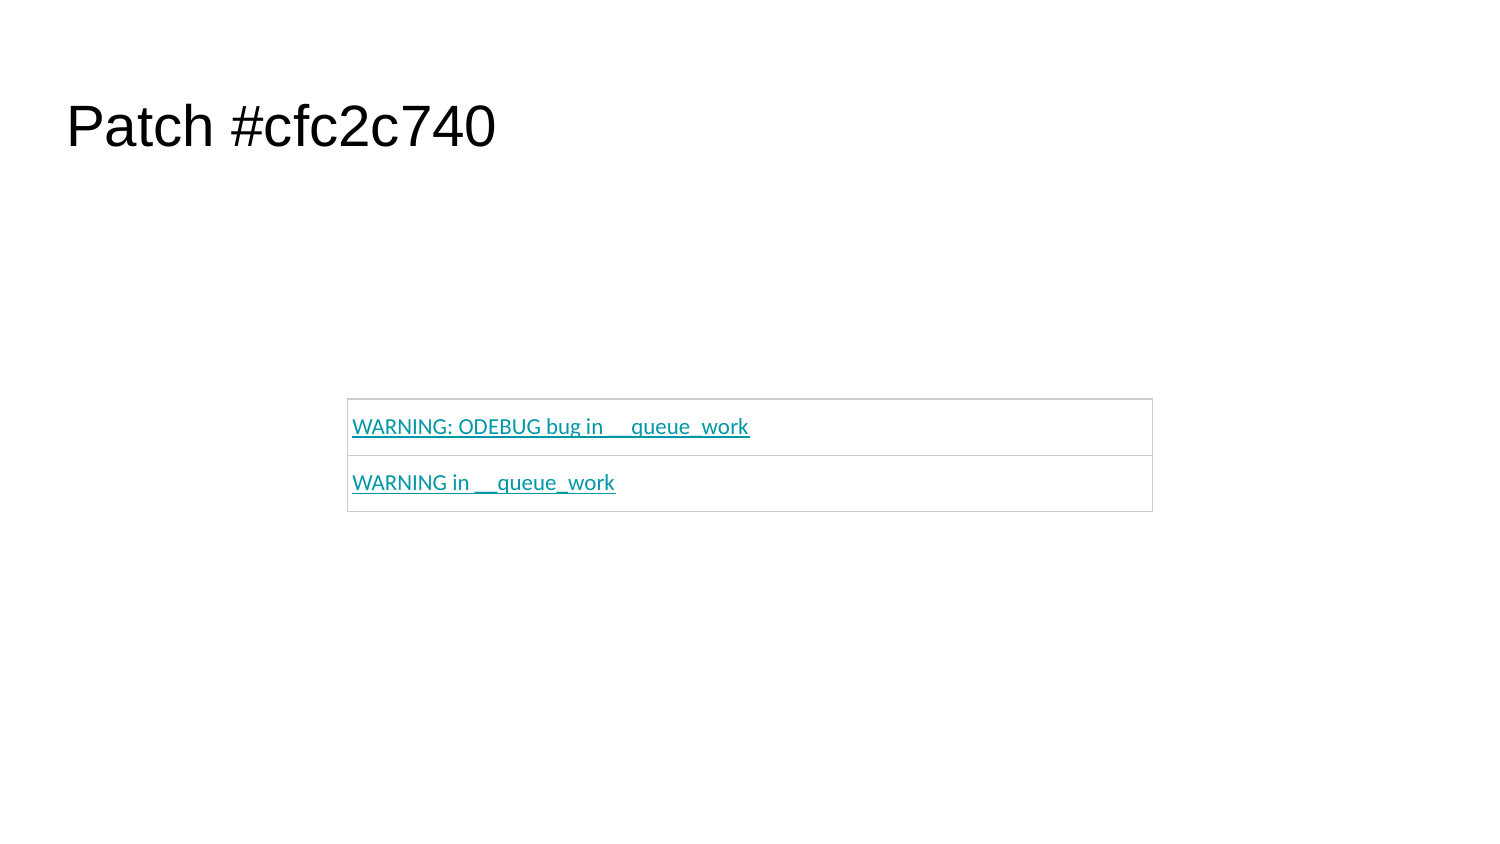

# Patch #cfc2c740
| WARNING: ODEBUG bug in \_\_queue\_work |
| --- |
| WARNING in \_\_queue\_work |